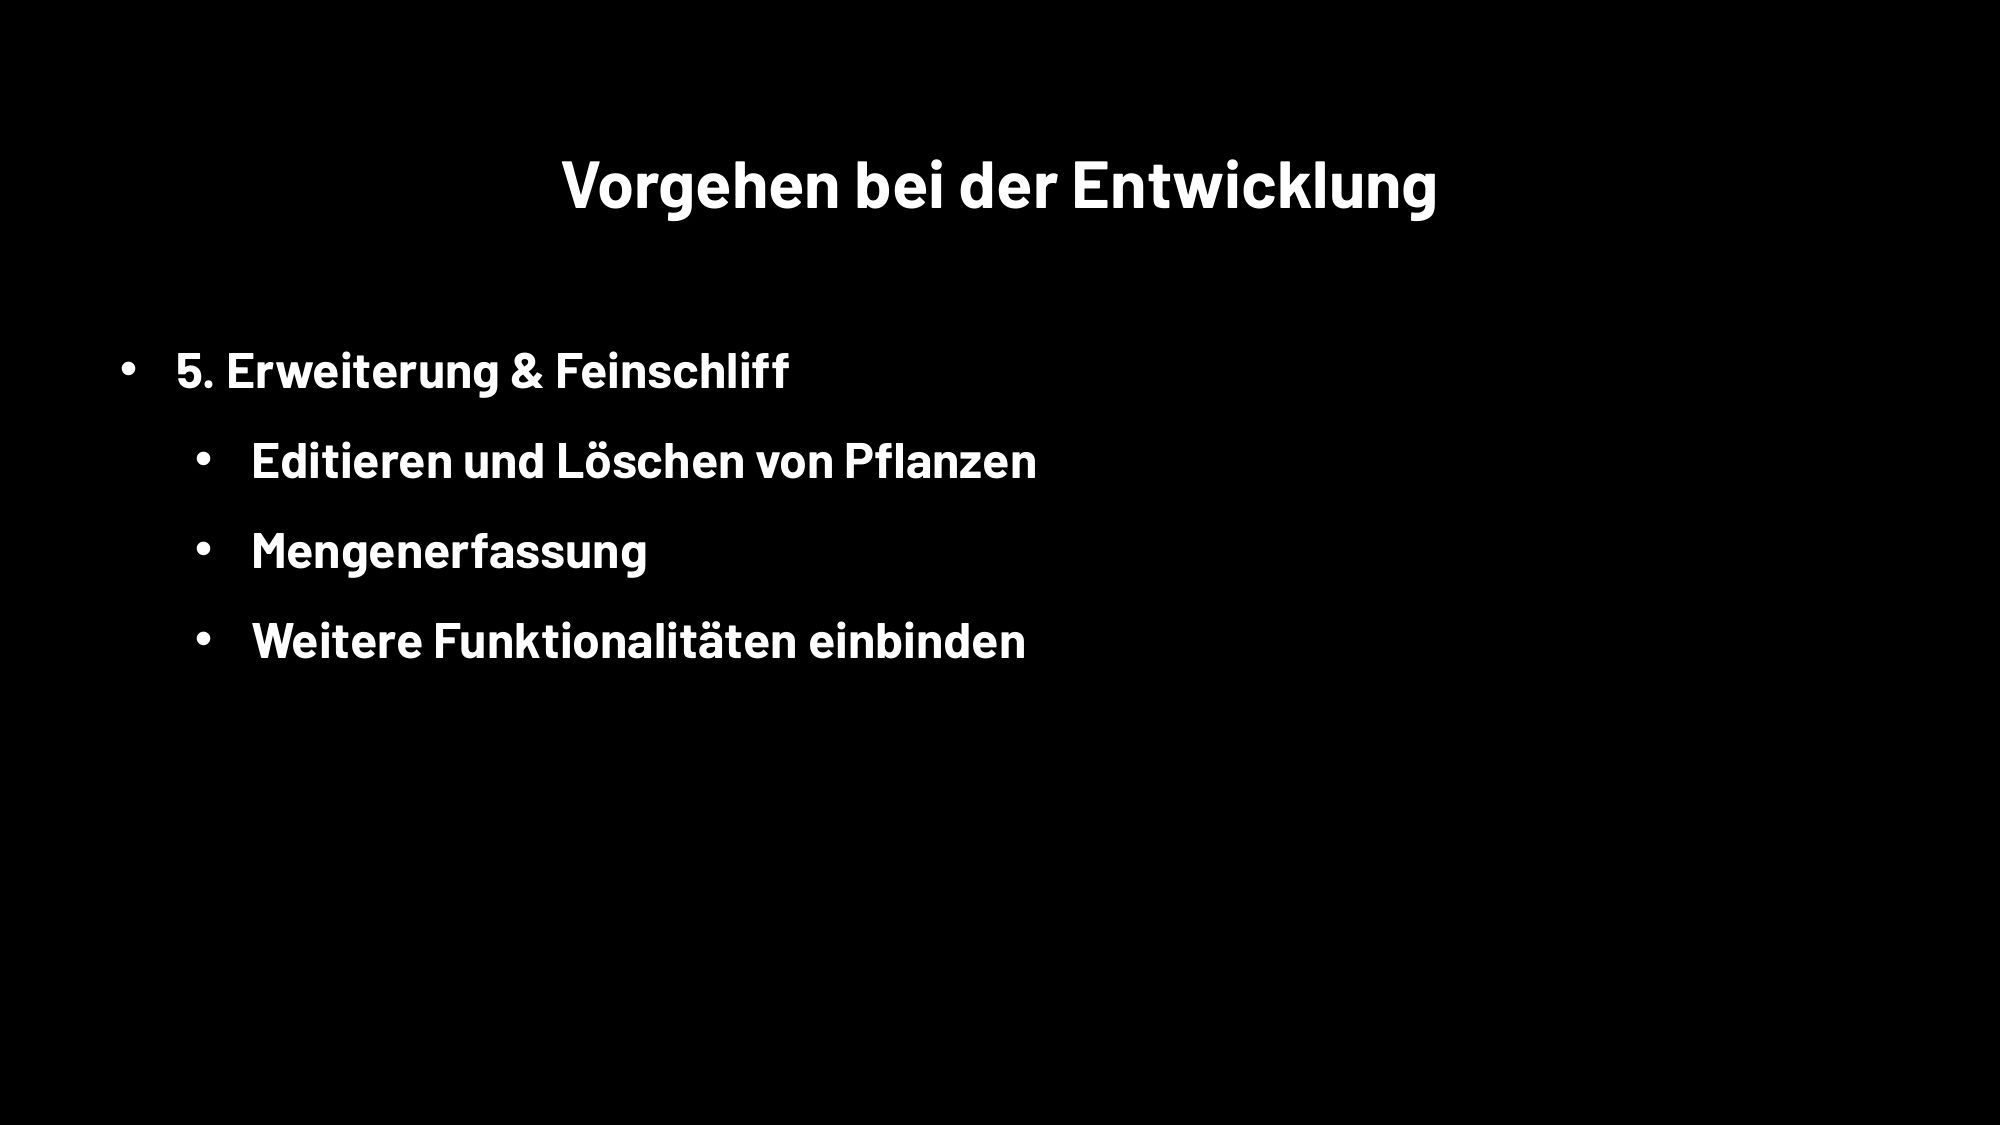

# Vorgehen bei der Entwicklung
5. Erweiterung & Feinschliff
Editieren und Löschen von Pflanzen
Mengenerfassung
Weitere Funktionalitäten einbinden